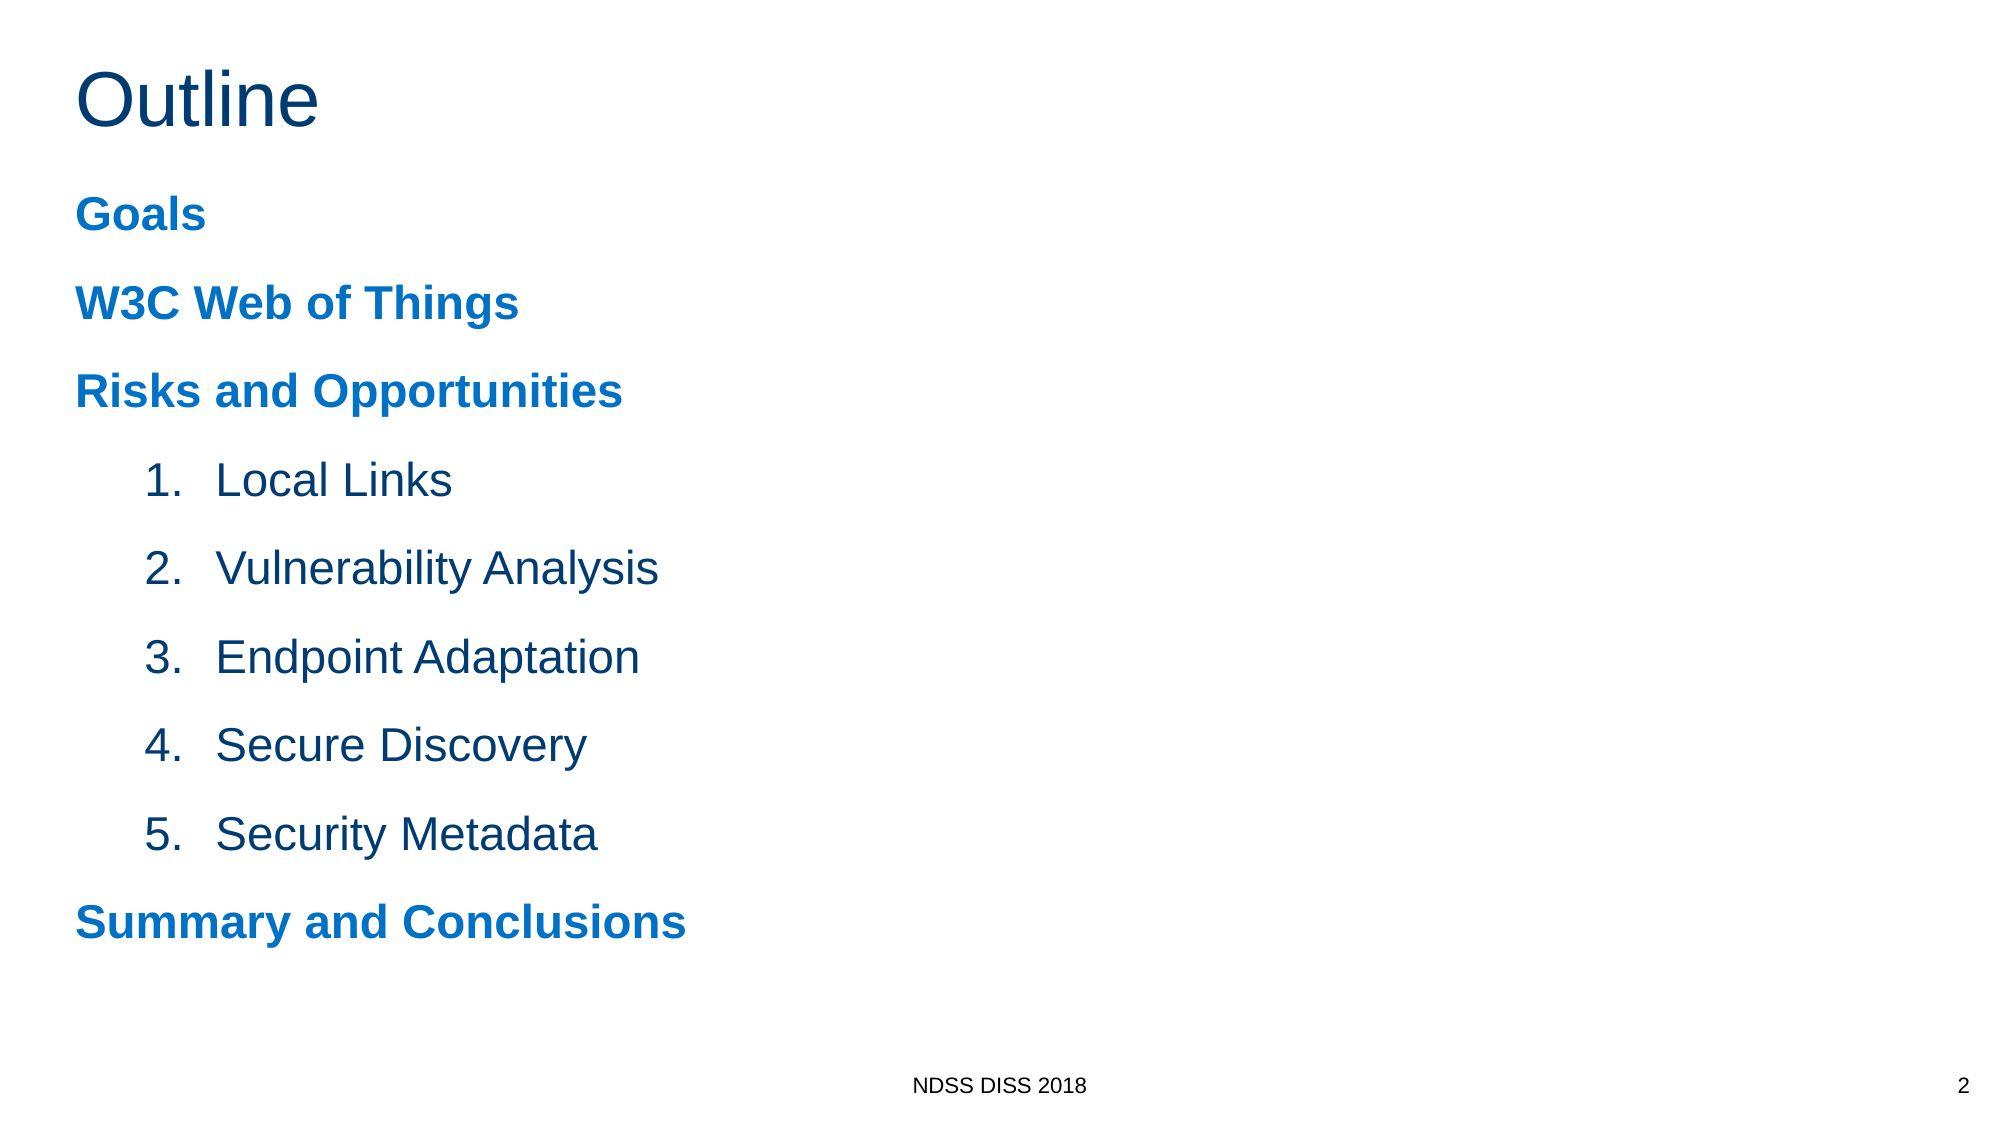

# Outline
Goals
W3C Web of Things
Risks and Opportunities
Local Links
Vulnerability Analysis
Endpoint Adaptation
Secure Discovery
Security Metadata
Summary and Conclusions
NDSS DISS 2018
2